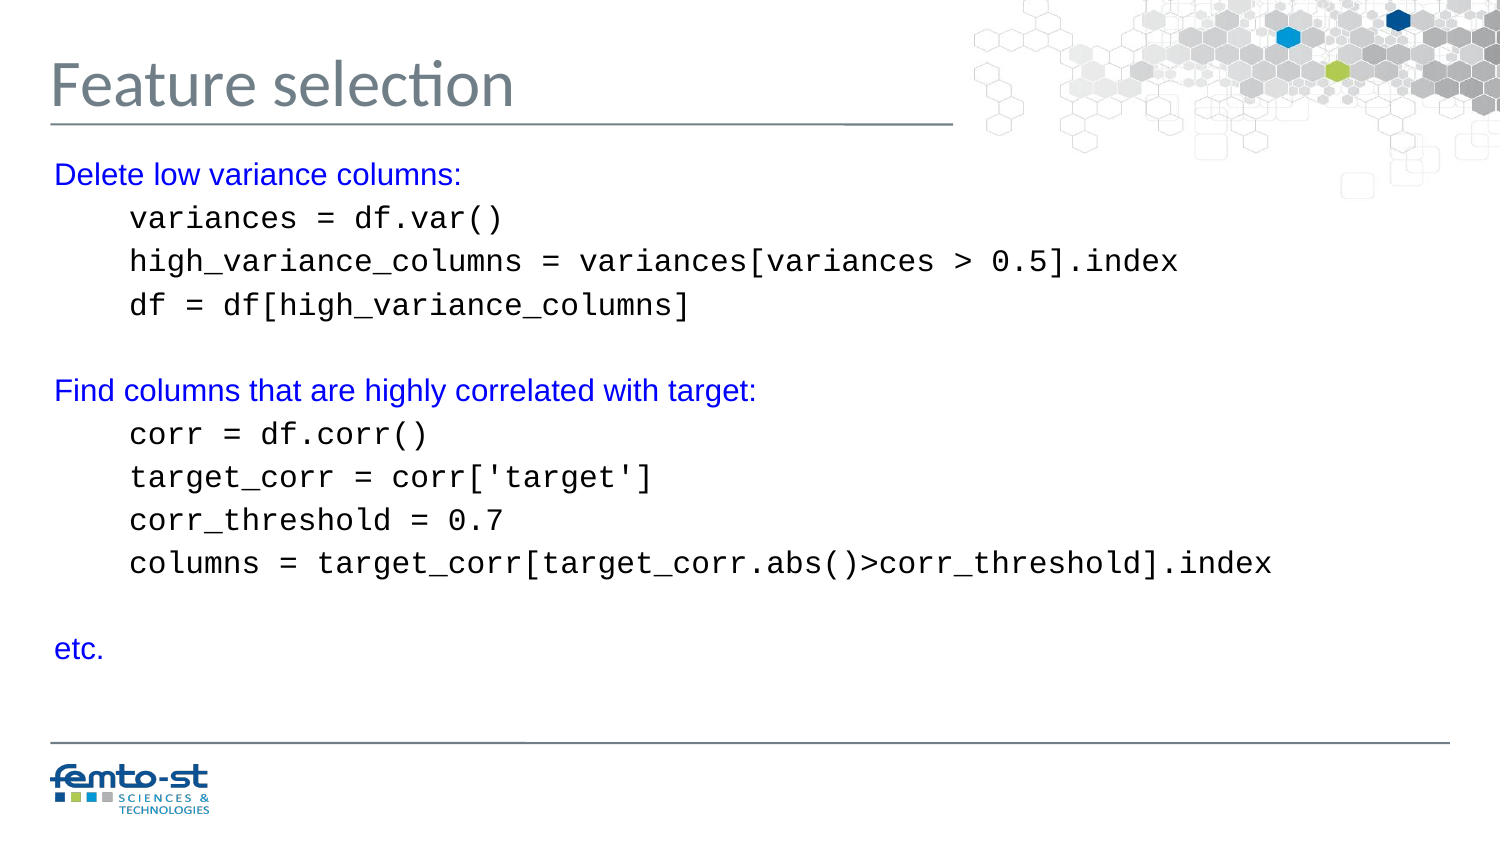

Feature selection
Delete low variance columns:
variances = df.var()
high_variance_columns = variances[variances > 0.5].index
df = df[high_variance_columns]

Find columns that are highly correlated with target:
corr = df.corr()
target_corr = corr['target']
corr_threshold = 0.7
columns = target_corr[target_corr.abs()>corr_threshold].index

etc.